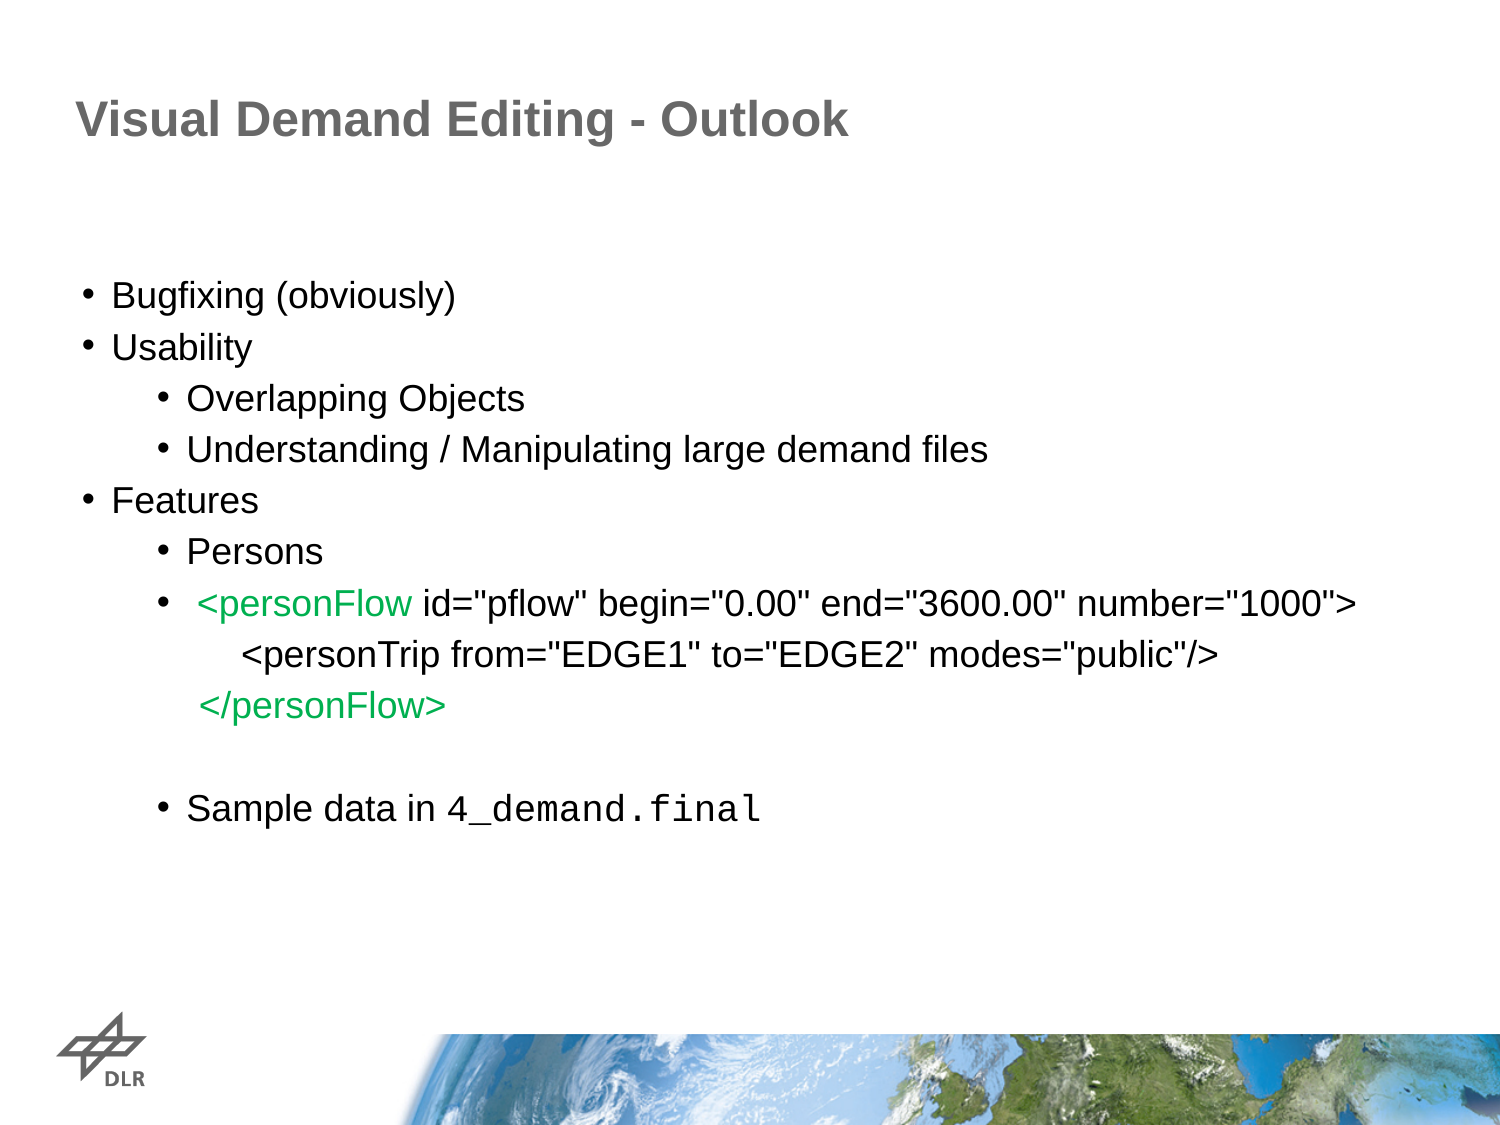

# Visual Demand Editing - Outlook

Bugfixing (obviously)
Usability
Overlapping Objects
Understanding / Manipulating large demand files
Features
Persons
 <personFlow id="pflow" begin="0.00" end="3600.00" number="1000">
        <personTrip from="EDGE1" to="EDGE2" modes="public"/>
    </personFlow>

Sample data in 4_demand.final